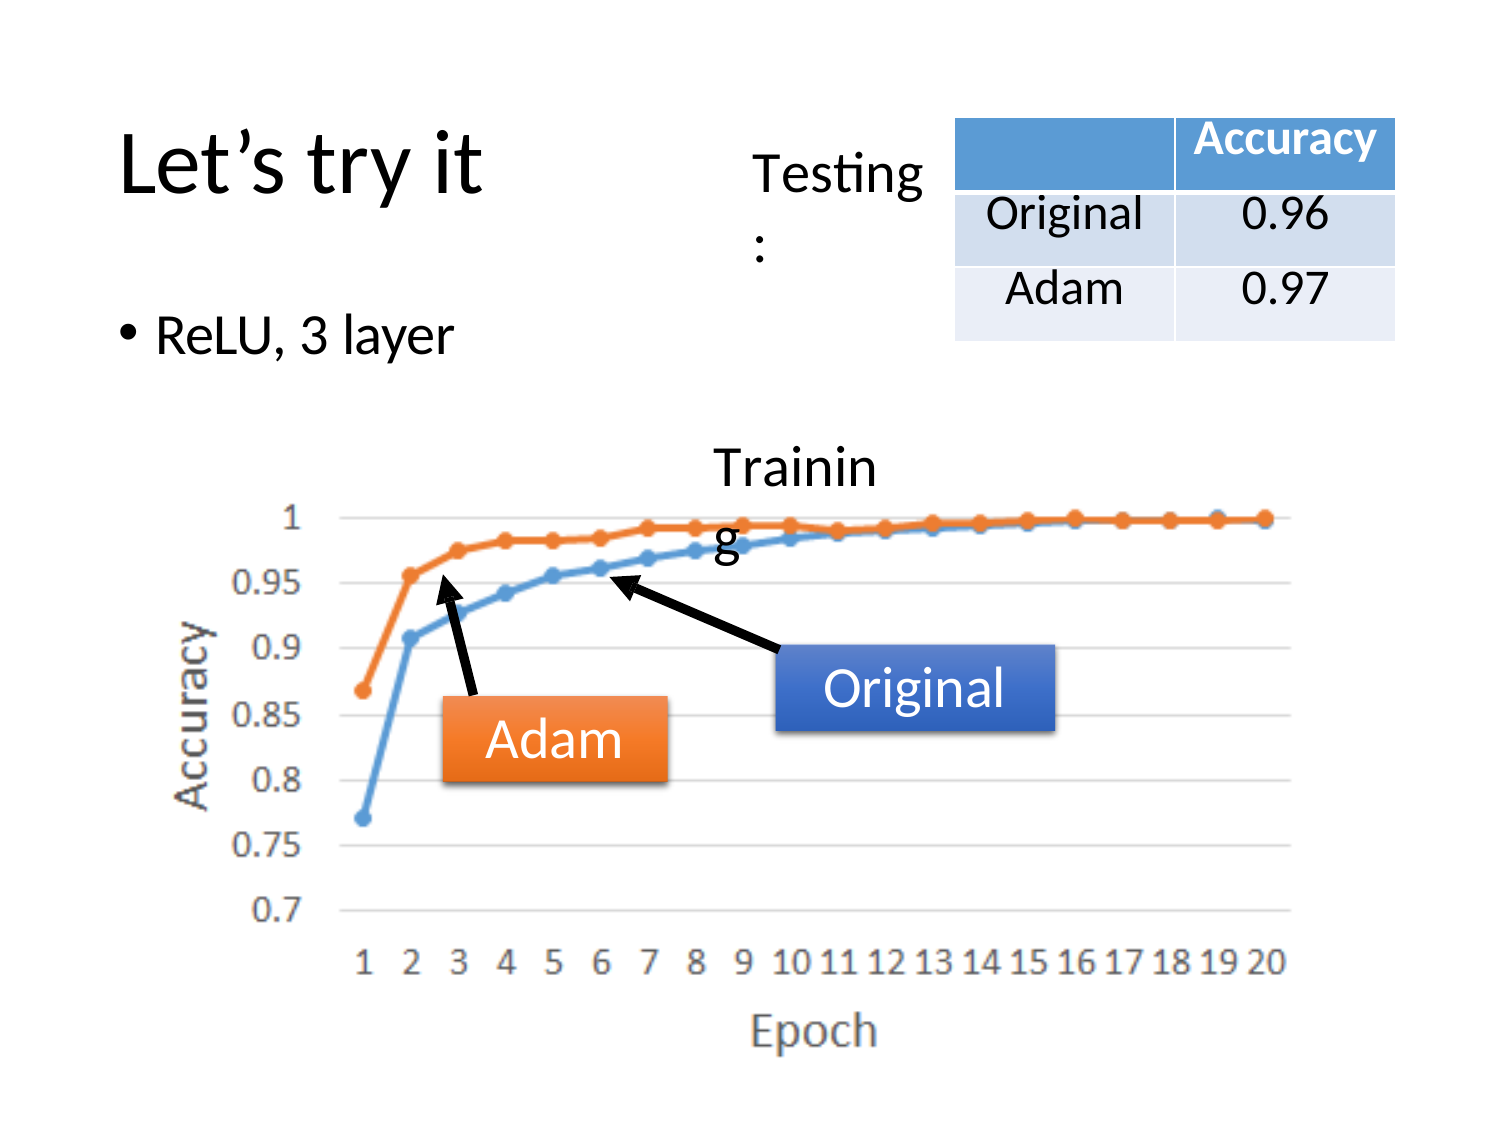

# Let’s try it
|  | Accuracy |
| --- | --- |
| Original | 0.96 |
| Adam | 0.97 |
Testing:
ReLU, 3 layer
Training

Original

Adam